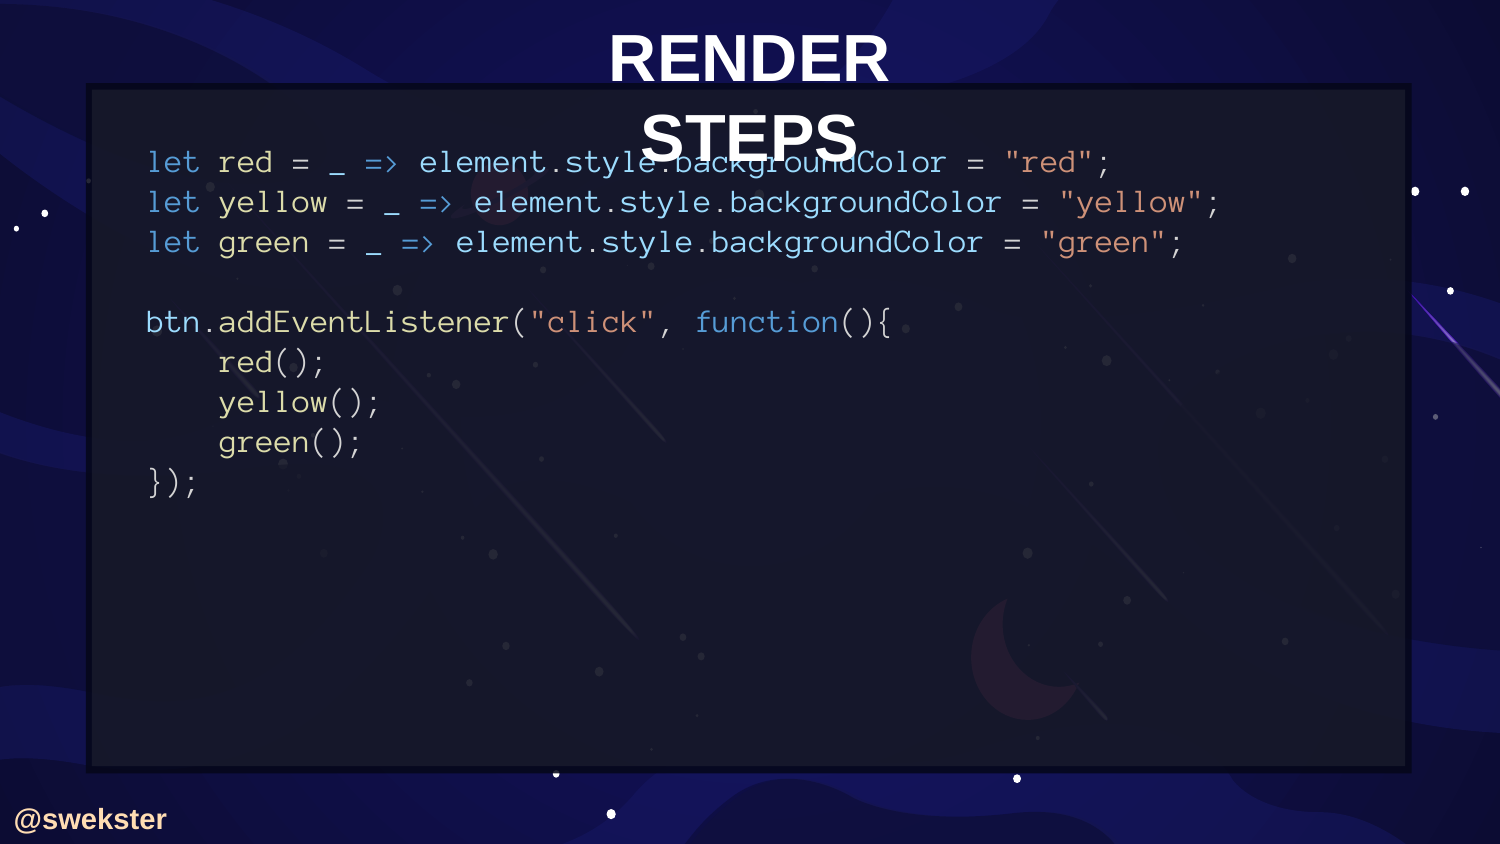

RENDER STEPS

let red = _ => element.style.backgroundColor = "red";
let yellow = _ => element.style.backgroundColor = "yellow";
let green = _ => element.style.backgroundColor = "green";
btn.addEventListener("click", function(){
    red();
    yellow();
    green();
});
@swekster